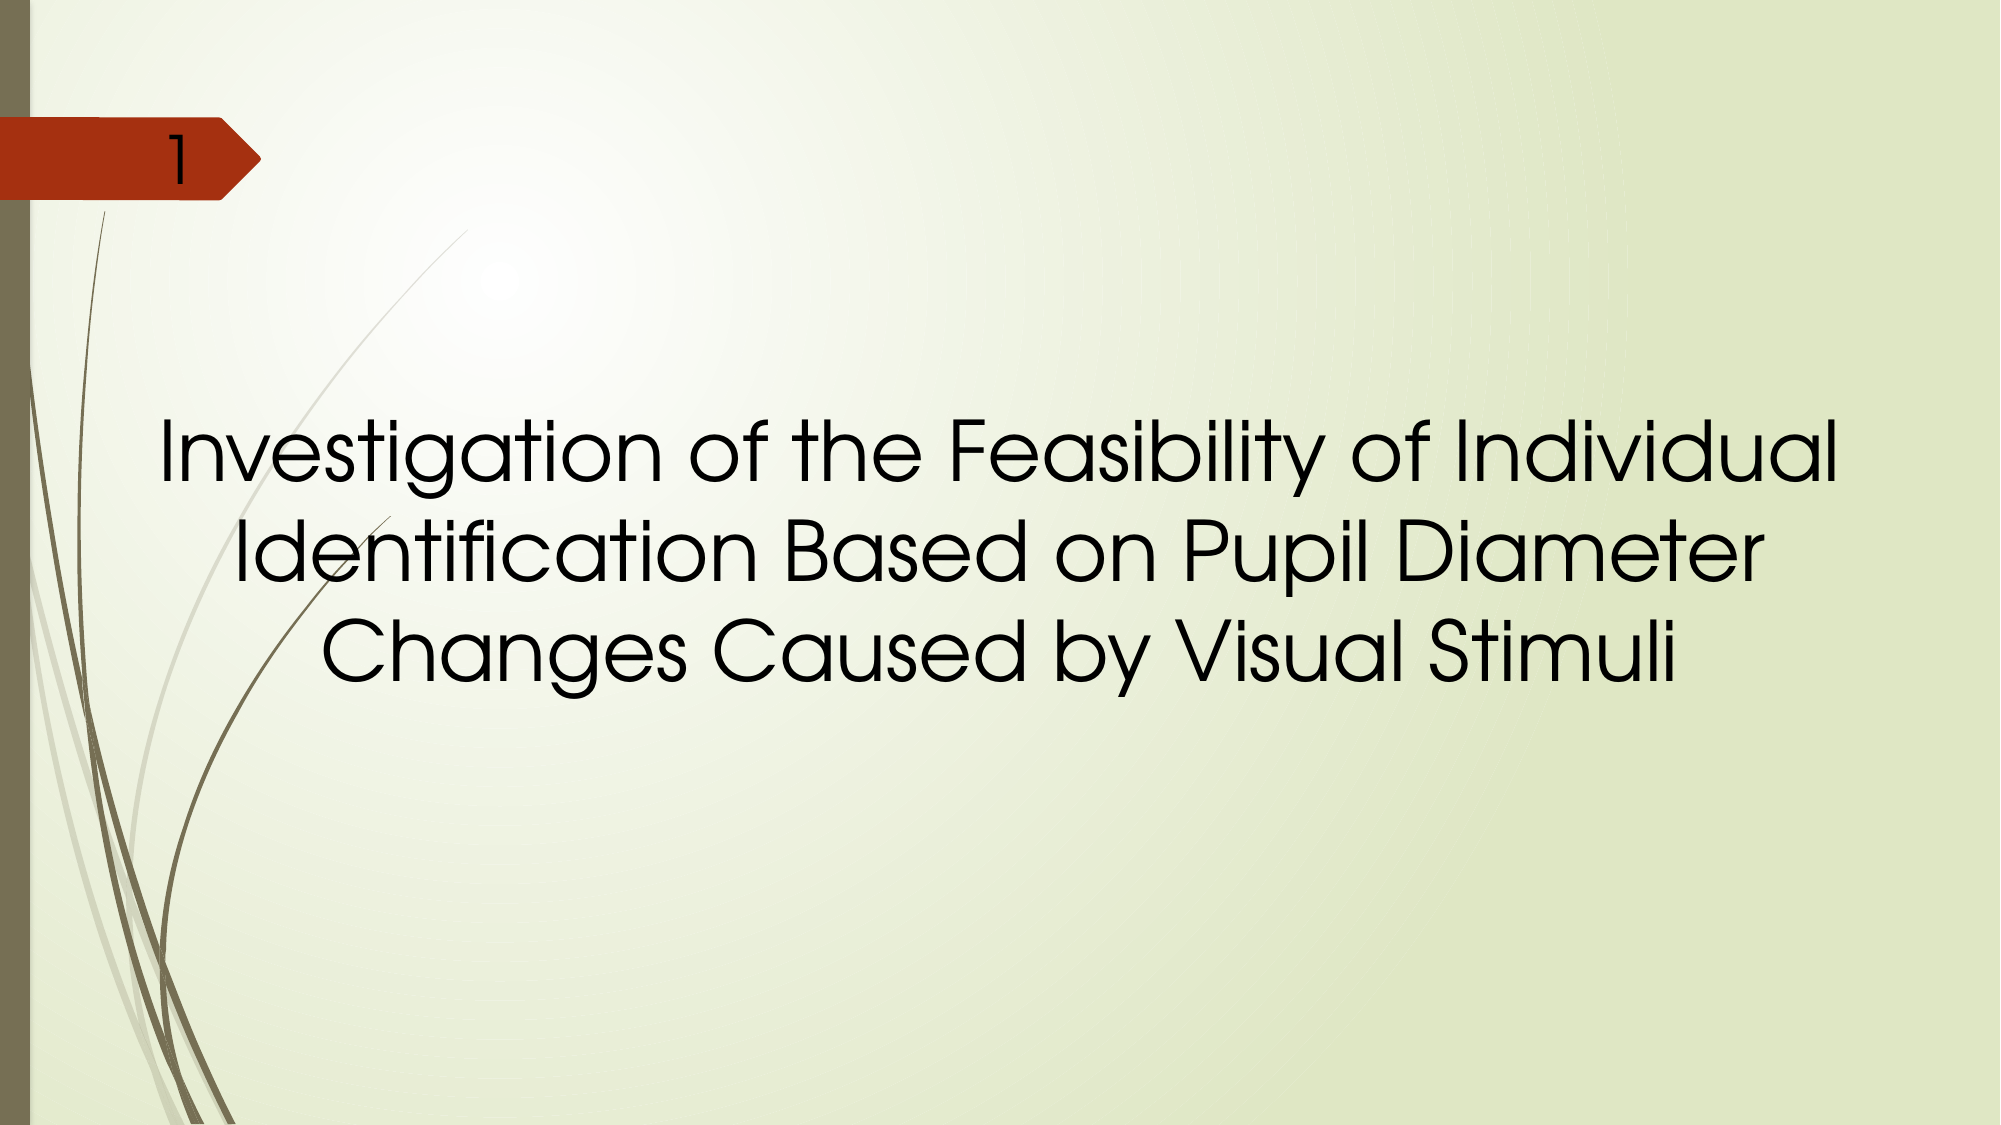

1

# Investigation of the Feasibility of Individual Identification Based on Pupil Diameter Changes Caused by Visual Stimuli